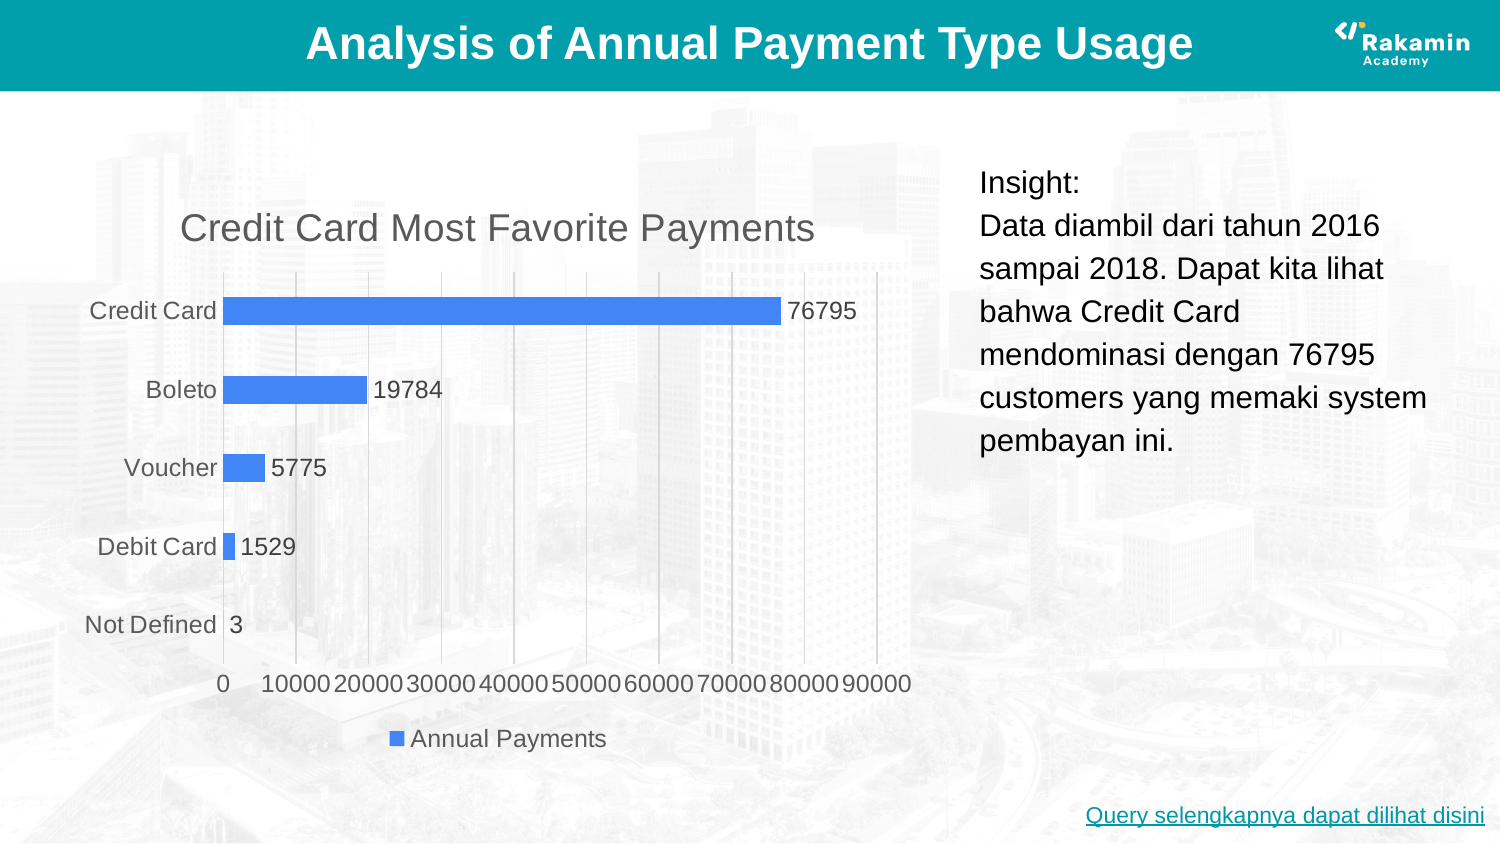

# Analysis of Annual Payment Type Usage

Insight:
Data diambil dari tahun 2016 sampai 2018. Dapat kita lihat bahwa Credit Card mendominasi dengan 76795 customers yang memaki system pembayan ini.

### Chart: Credit Card Most Favorite Payments

| Category | Annual Payments |
|---|---|
| Not Defined | 3.0 |
| Debit Card | 1529.0 |
| Voucher | 5775.0 |
| Boleto | 19784.0 |
| Credit Card | 76795.0 |
Query selengkapnya dapat dilihat disini